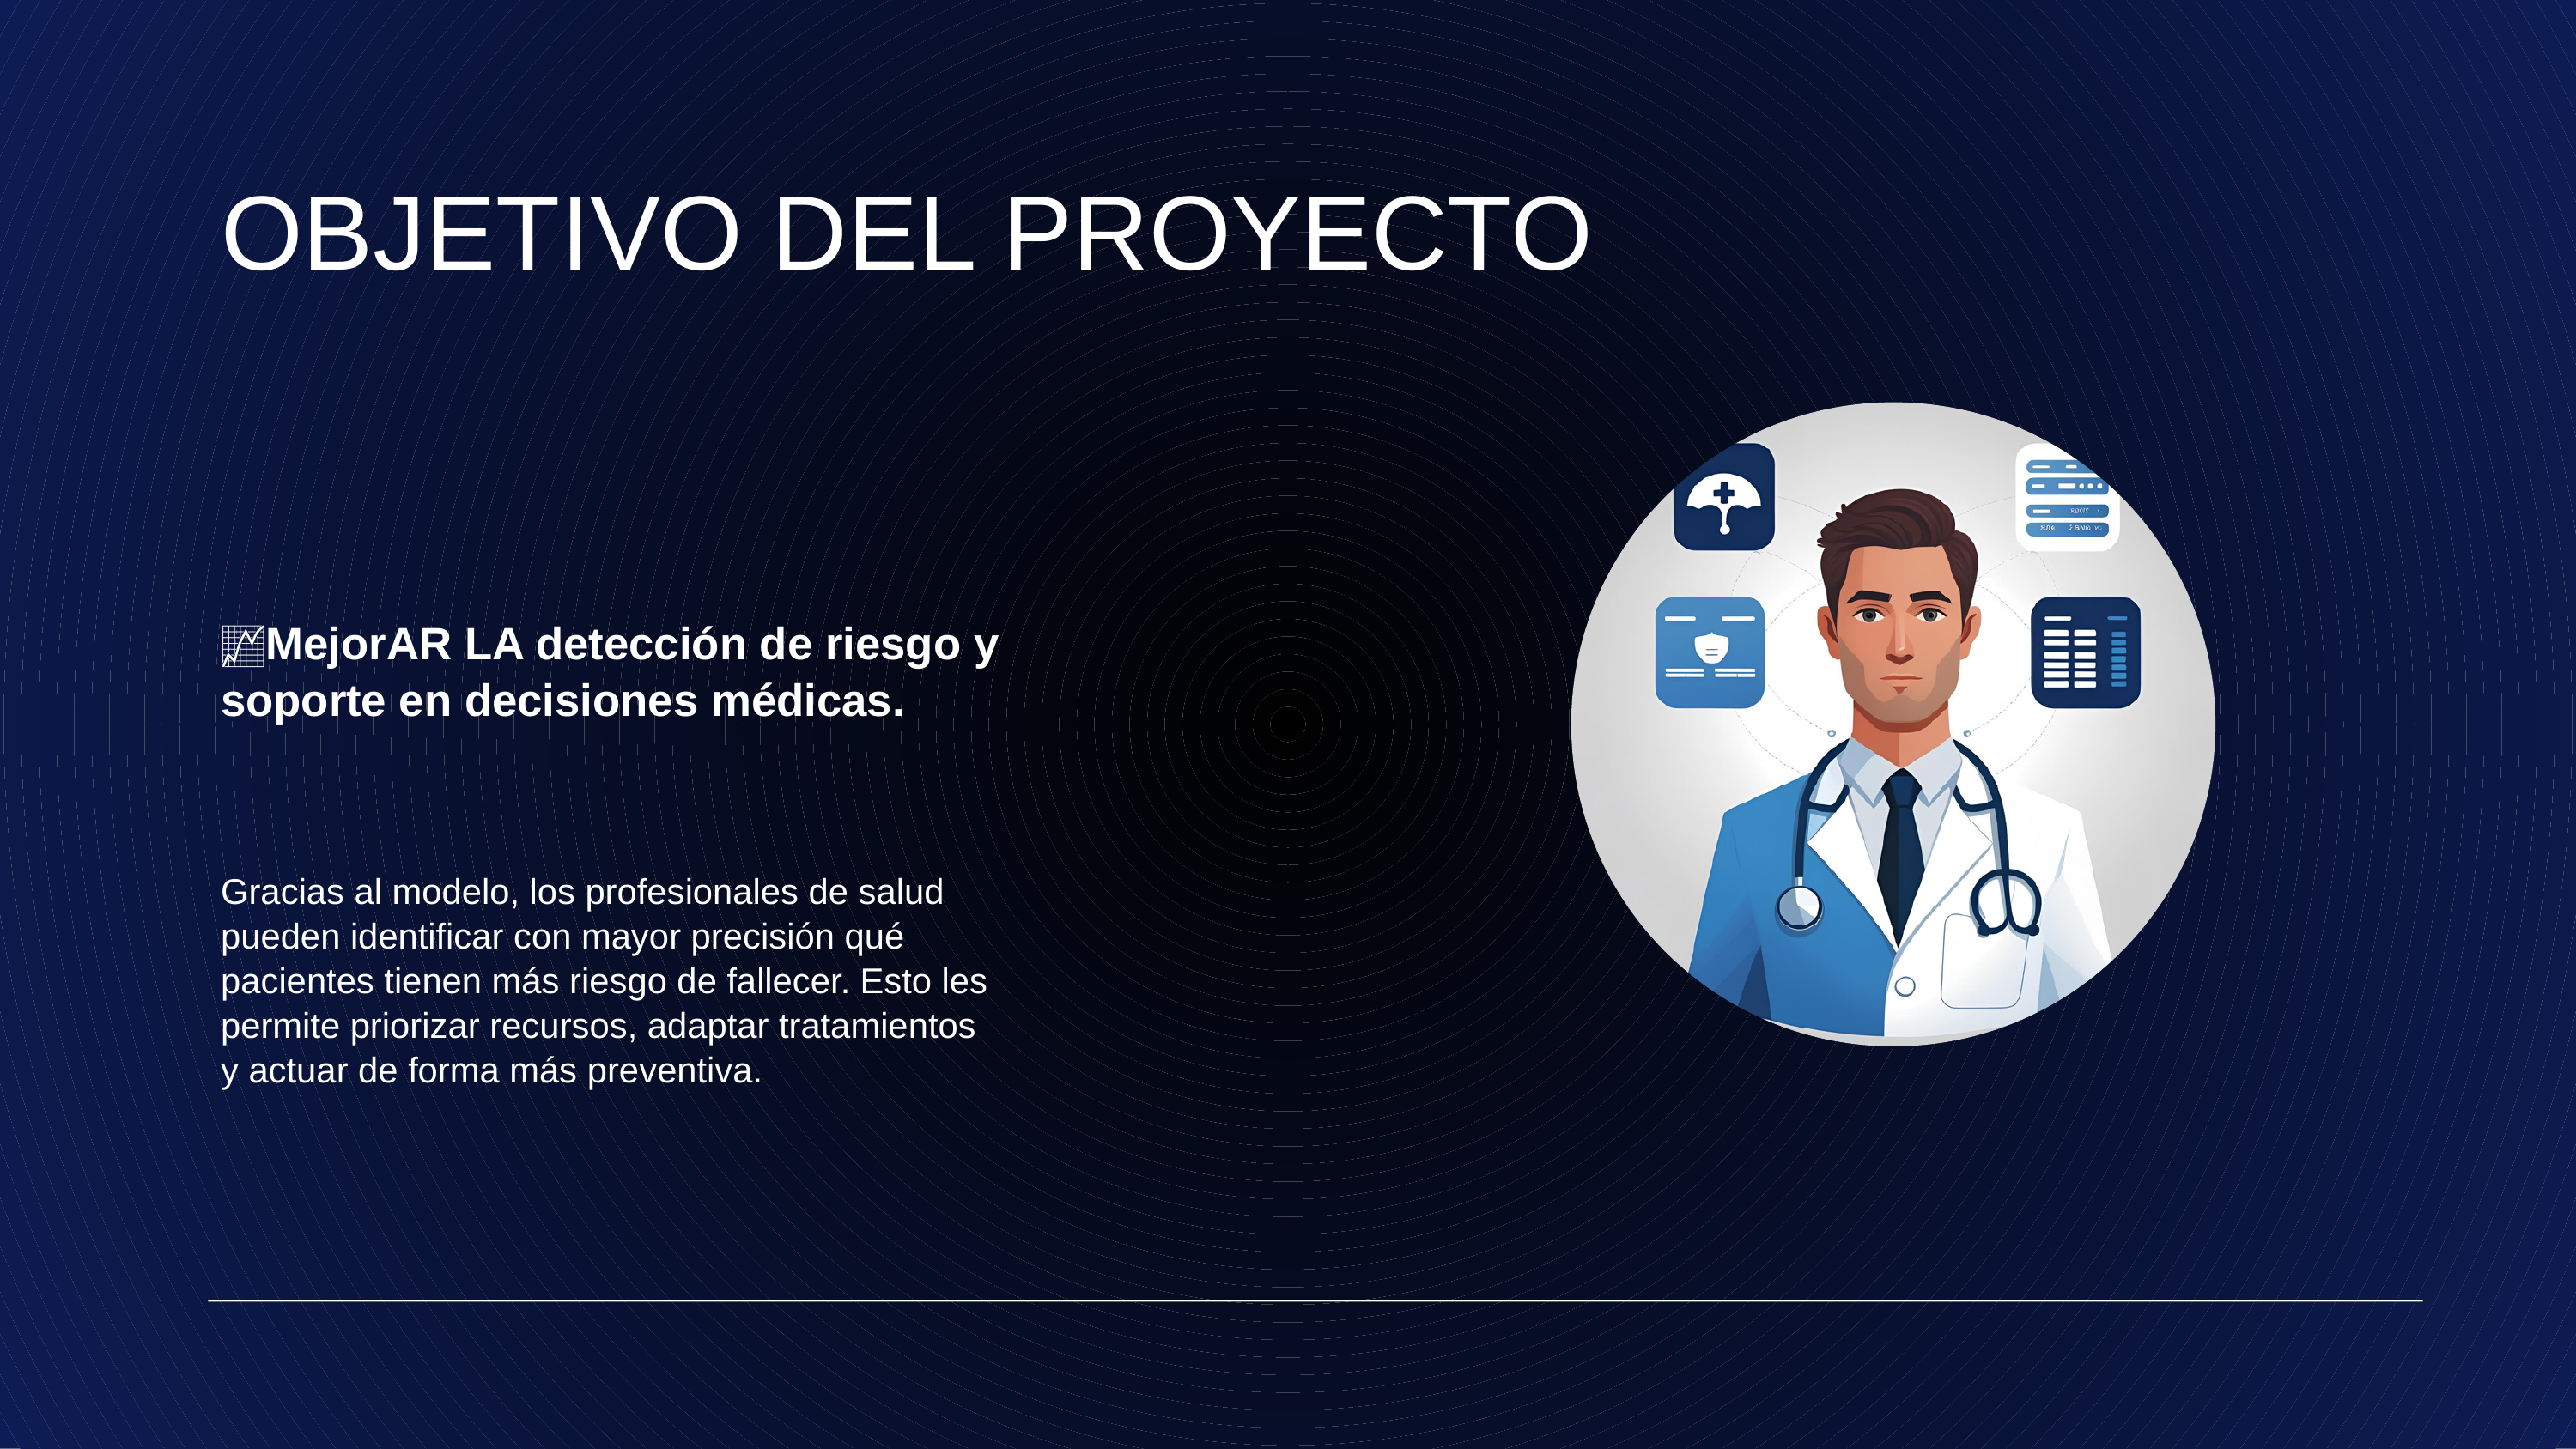

OBJETIVO DEL PROYECTO

📈MejorAR LA detección de riesgo y soporte en decisiones médicas.
Gracias al modelo, los profesionales de salud pueden identificar con mayor precisión qué pacientes tienen más riesgo de fallecer. Esto les permite priorizar recursos, adaptar tratamientos y actuar de forma más preventiva.